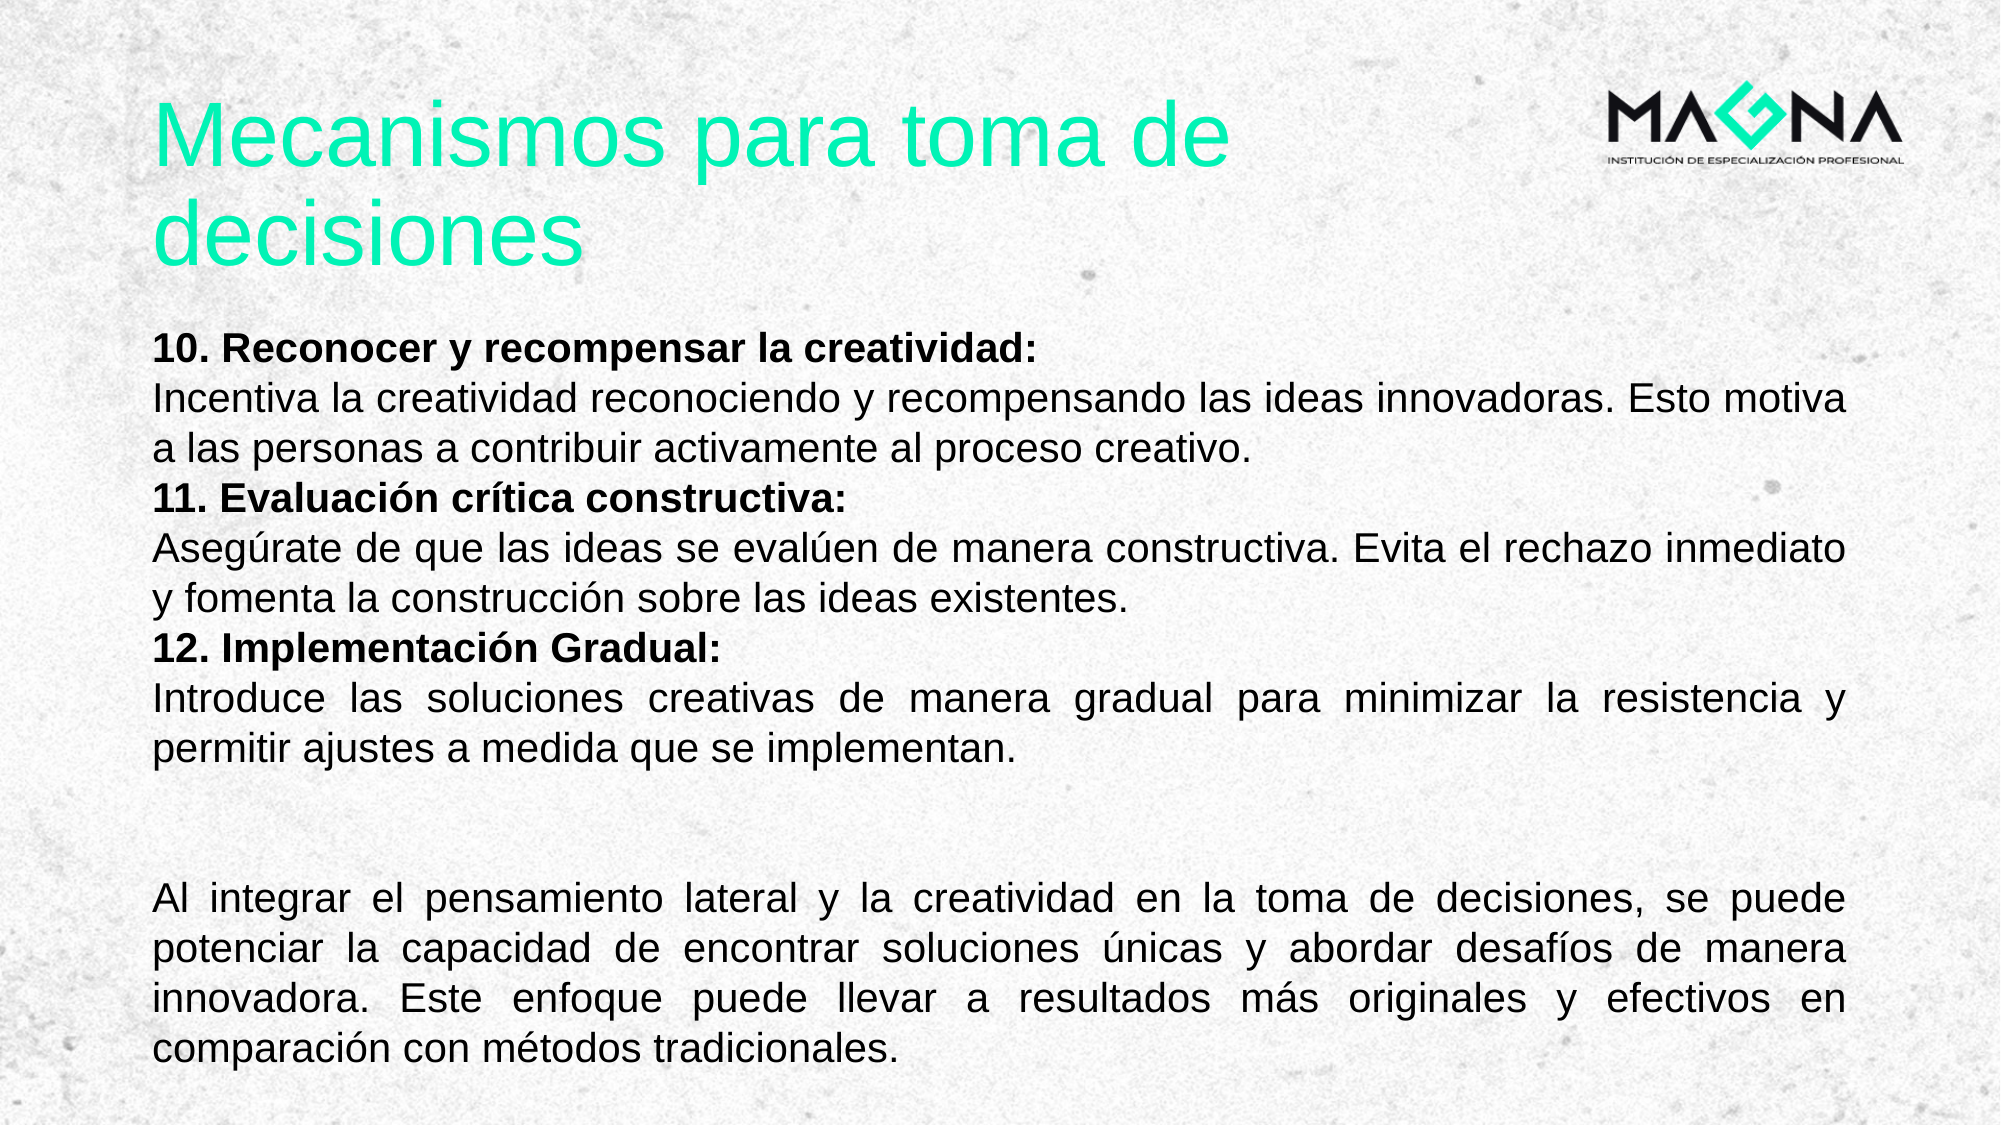

# Mecanismos para toma de decisiones
10. Reconocer y recompensar la creatividad:
Incentiva la creatividad reconociendo y recompensando las ideas innovadoras. Esto motiva a las personas a contribuir activamente al proceso creativo.
11. Evaluación crítica constructiva:
Asegúrate de que las ideas se evalúen de manera constructiva. Evita el rechazo inmediato y fomenta la construcción sobre las ideas existentes.
12. Implementación Gradual:
Introduce las soluciones creativas de manera gradual para minimizar la resistencia y permitir ajustes a medida que se implementan.

Al integrar el pensamiento lateral y la creatividad en la toma de decisiones, se puede potenciar la capacidad de encontrar soluciones únicas y abordar desafíos de manera innovadora. Este enfoque puede llevar a resultados más originales y efectivos en comparación con métodos tradicionales.